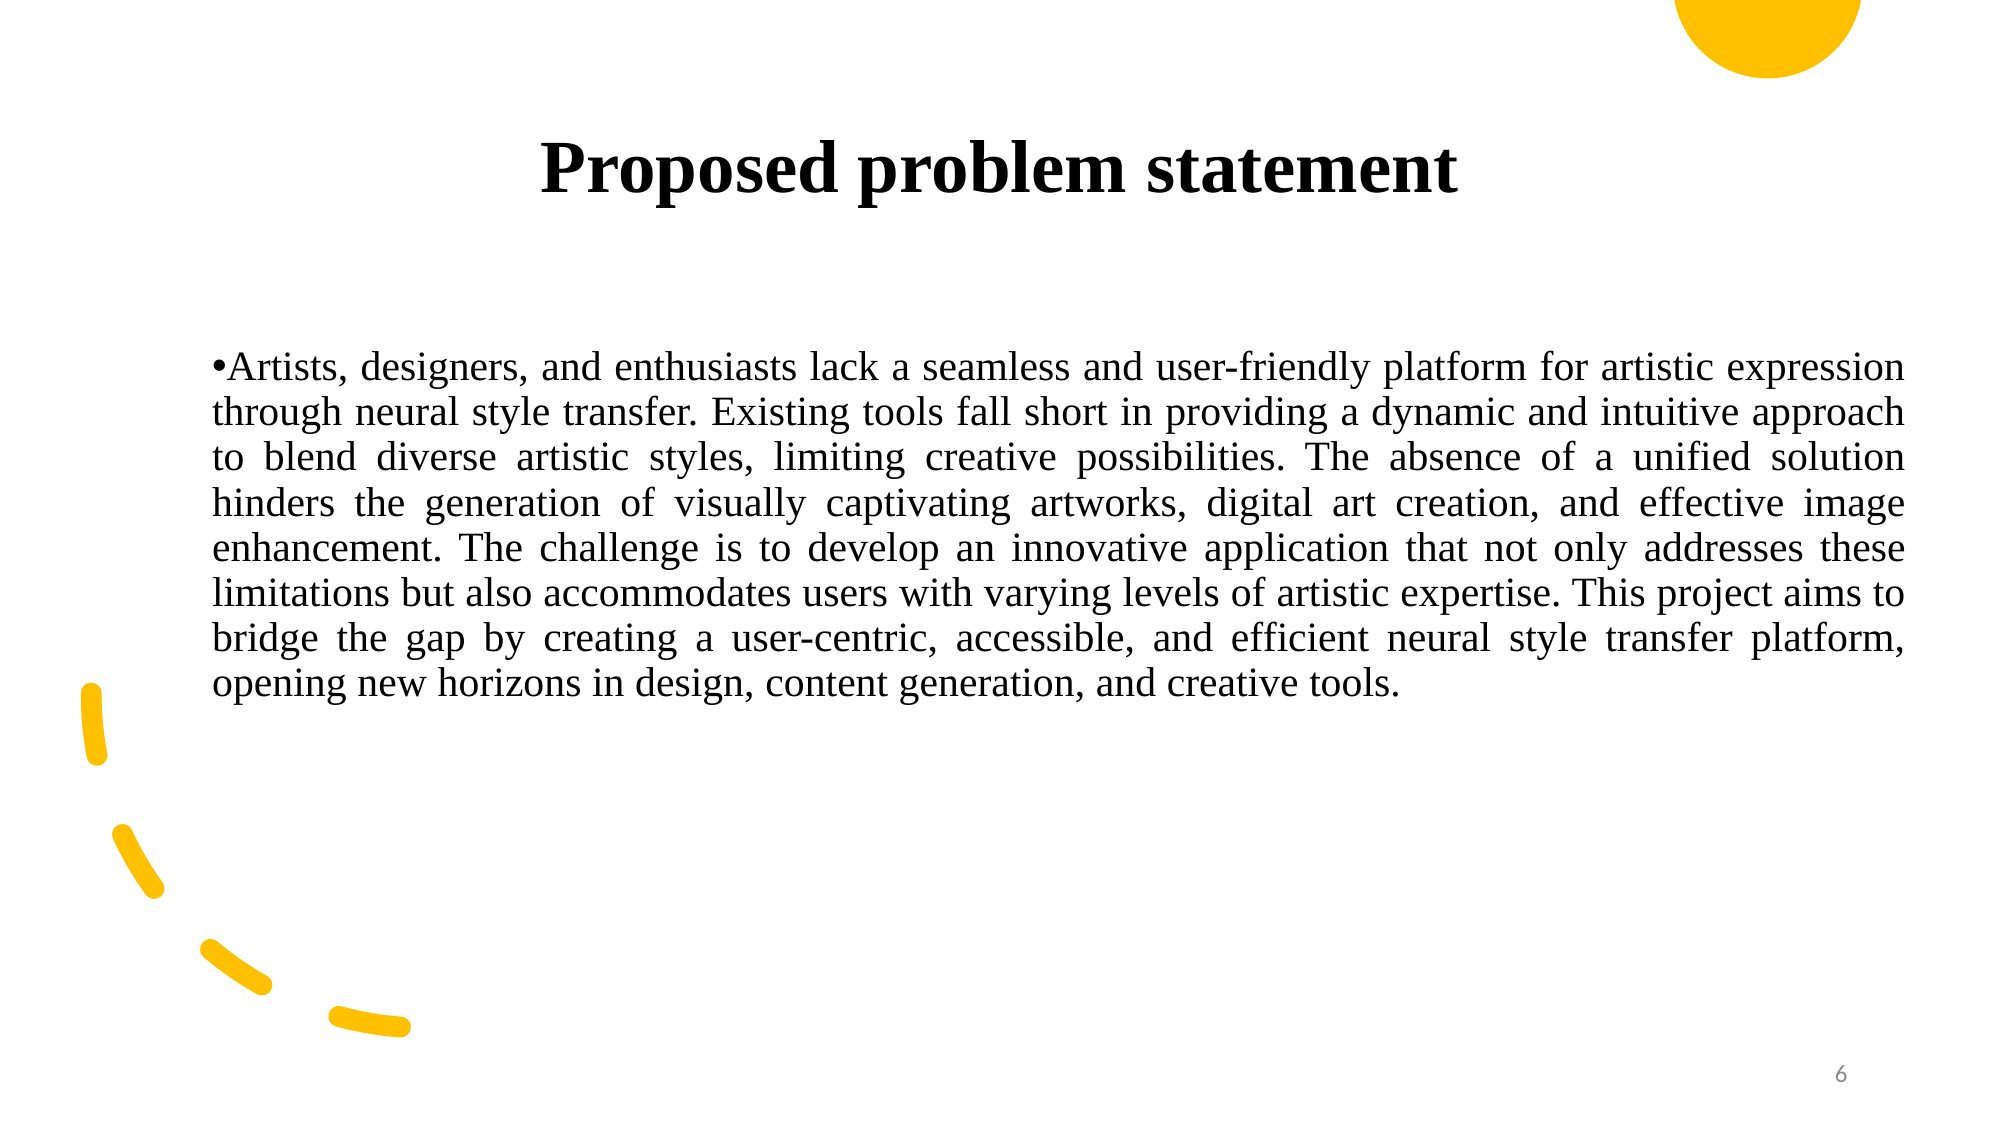

# Proposed problem statement
Artists, designers, and enthusiasts lack a seamless and user-friendly platform for artistic expression through neural style transfer. Existing tools fall short in providing a dynamic and intuitive approach to blend diverse artistic styles, limiting creative possibilities. The absence of a unified solution hinders the generation of visually captivating artworks, digital art creation, and effective image enhancement. The challenge is to develop an innovative application that not only addresses these limitations but also accommodates users with varying levels of artistic expertise. This project aims to bridge the gap by creating a user-centric, accessible, and efficient neural style transfer platform, opening new horizons in design, content generation, and creative tools.

6